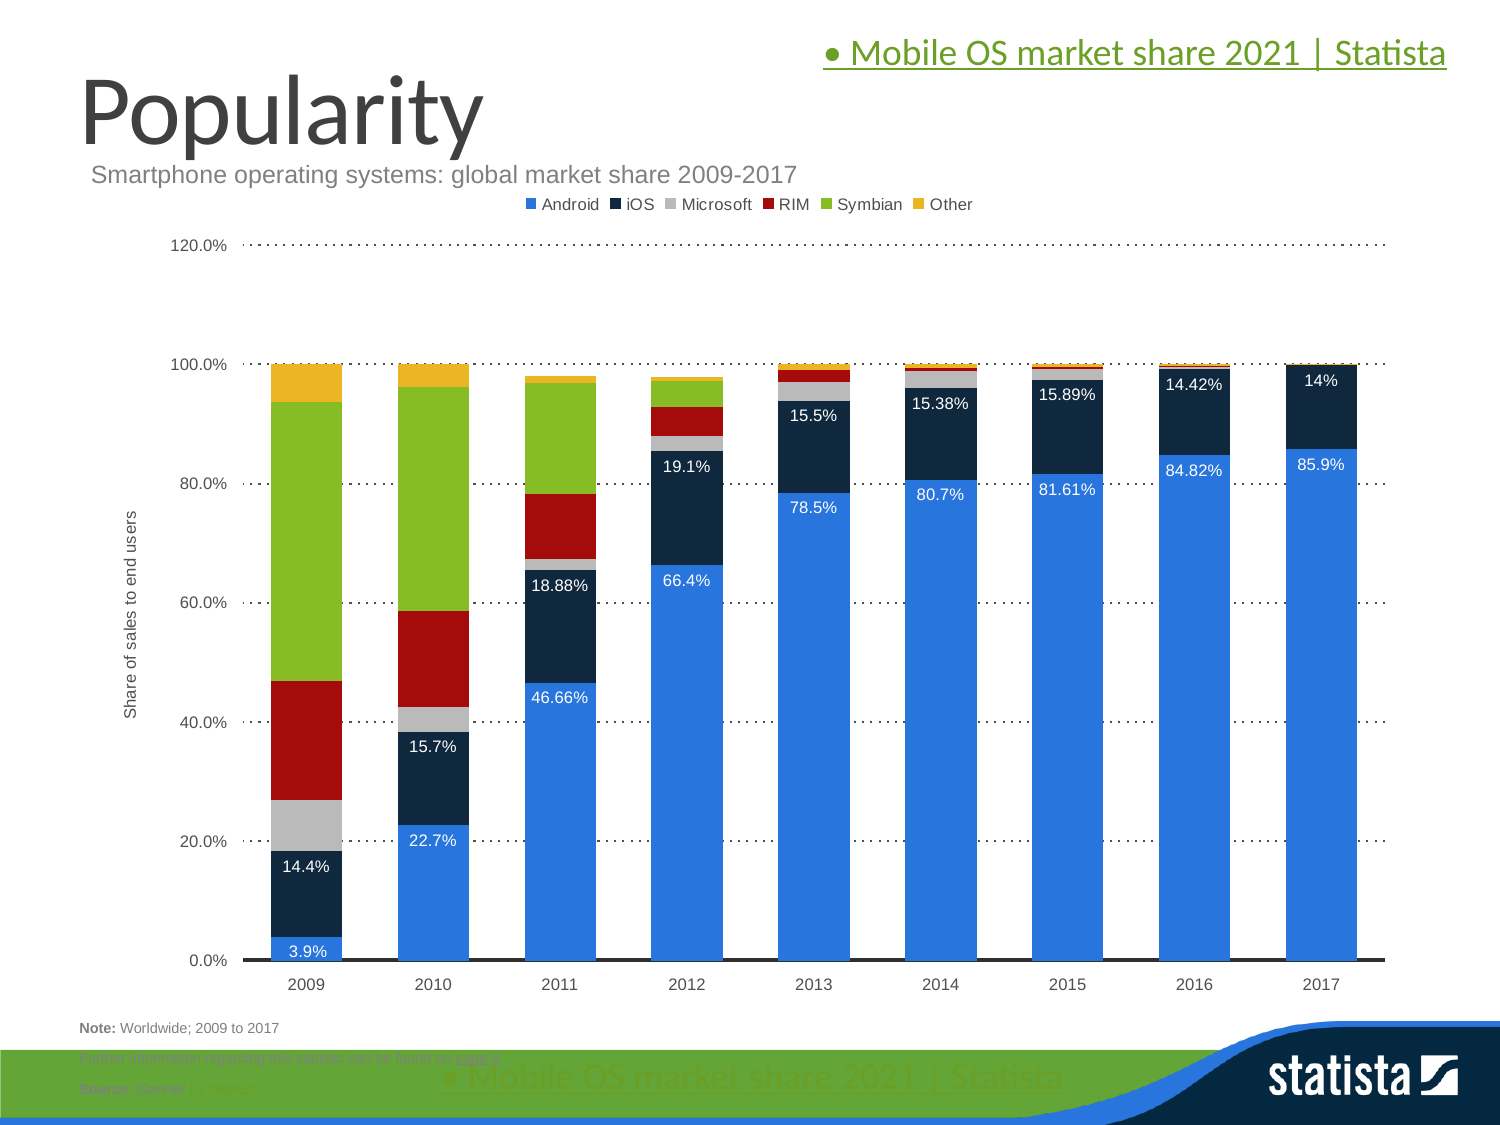

• Mobile OS market share 2021 | Statista
Popularity
Smartphone operating systems: global market share 2009-2017

### Chart:

| Category | Android | iOS | Microsoft | RIM | Symbian | Other |
|---|---|---|---|---|---|---|
| 2009 | 0.039 | 0.144 | 0.087 | 0.199 | 0.469 | 0.061 |
| 2010 | 0.227 | 0.157 | 0.042 | 0.16 | 0.376 | 0.038 |
| 2011 | 0.4666 | 0.1888 | 0.0185 | 0.109 | 0.187 | 0.01 |
| 2012 | 0.664 | 0.191 | 0.025 | 0.05 | 0.0422 | 0.0052 |
| 2013 | 0.785 | 0.155 | 0.032 | 0.019 | None | 0.009 |
| 2014 | 0.807 | 0.1538 | 0.0282 | 0.0064 | None | 0.0046 |
| 2015 | 0.8161 | 0.1589 | 0.0188 | 0.0031 | None | 0.0032 |
| 2016 | 0.8482 | 0.1442 | 0.0046 | 0.0011 | None | 0.0018 |
| 2017 | 0.859 | 0.14 | None | None | None | 0.001 |
Note: Worldwide; 2009 to 2017
• Mobile OS market share 2021 | Statista
Further information regarding this statistic can be found on page 8.
Source: Gartner ID 263453